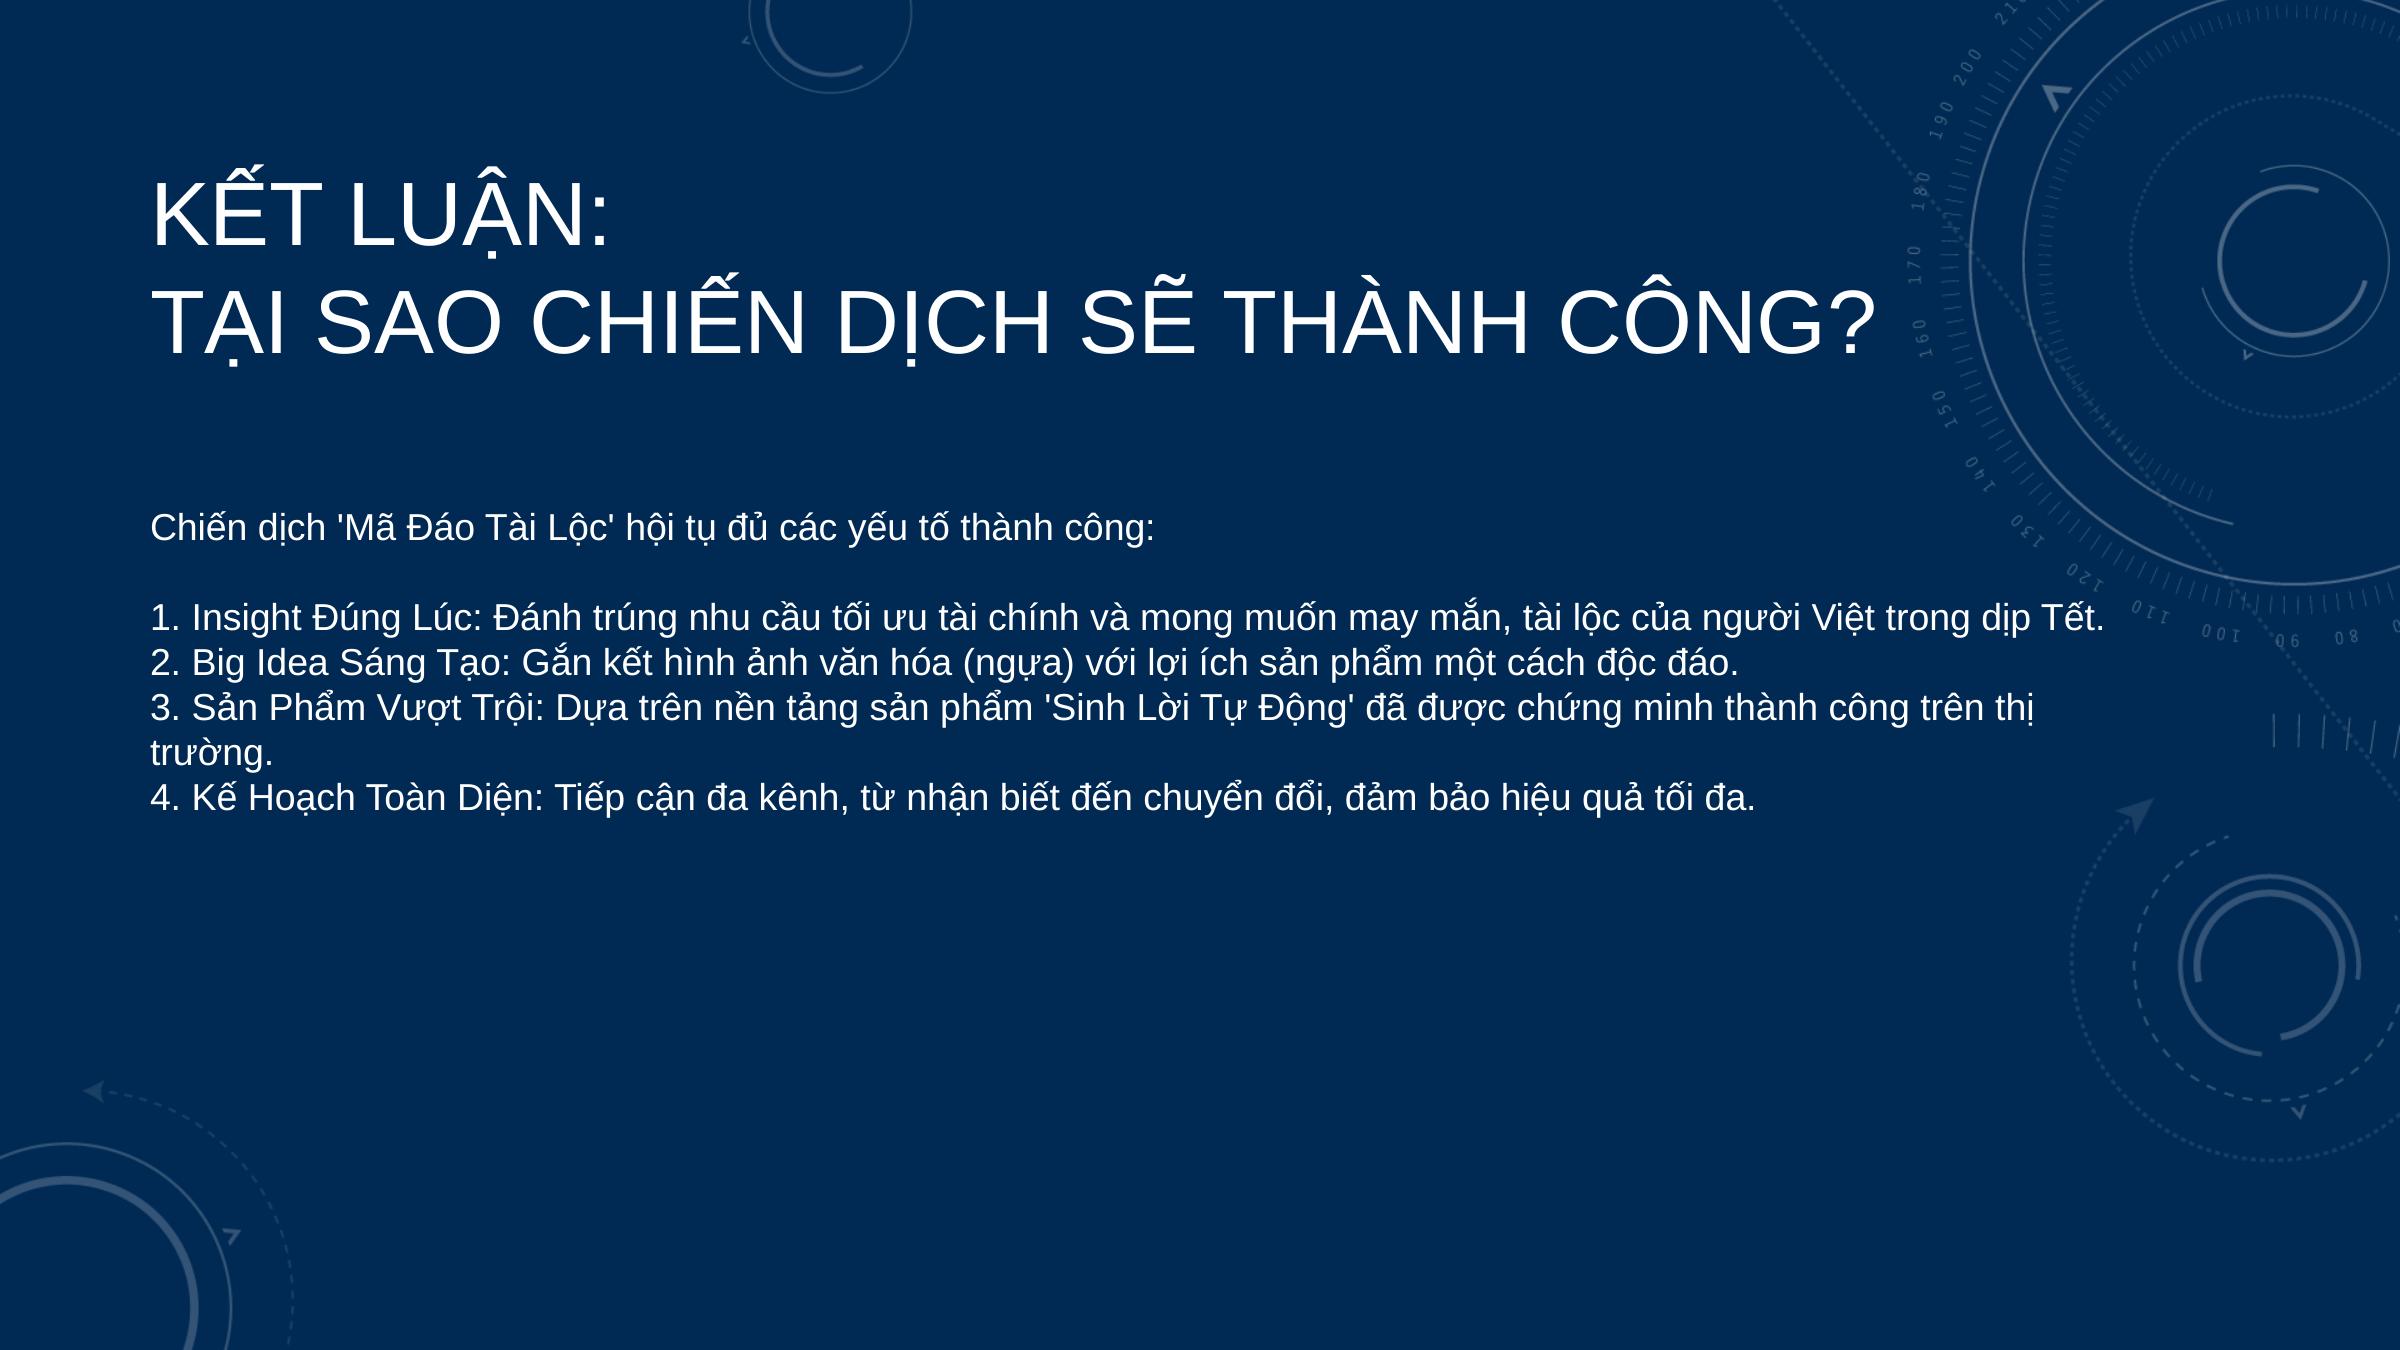

# KẾT LUẬN: TẠI SAO CHIẾN DỊCH SẼ THÀNH CÔNG?
Chiến dịch 'Mã Đáo Tài Lộc' hội tụ đủ các yếu tố thành công:
1. Insight Đúng Lúc: Đánh trúng nhu cầu tối ưu tài chính và mong muốn may mắn, tài lộc của người Việt trong dịp Tết.
2. Big Idea Sáng Tạo: Gắn kết hình ảnh văn hóa (ngựa) với lợi ích sản phẩm một cách độc đáo.
3. Sản Phẩm Vượt Trội: Dựa trên nền tảng sản phẩm 'Sinh Lời Tự Động' đã được chứng minh thành công trên thị trường.
4. Kế Hoạch Toàn Diện: Tiếp cận đa kênh, từ nhận biết đến chuyển đổi, đảm bảo hiệu quả tối đa.